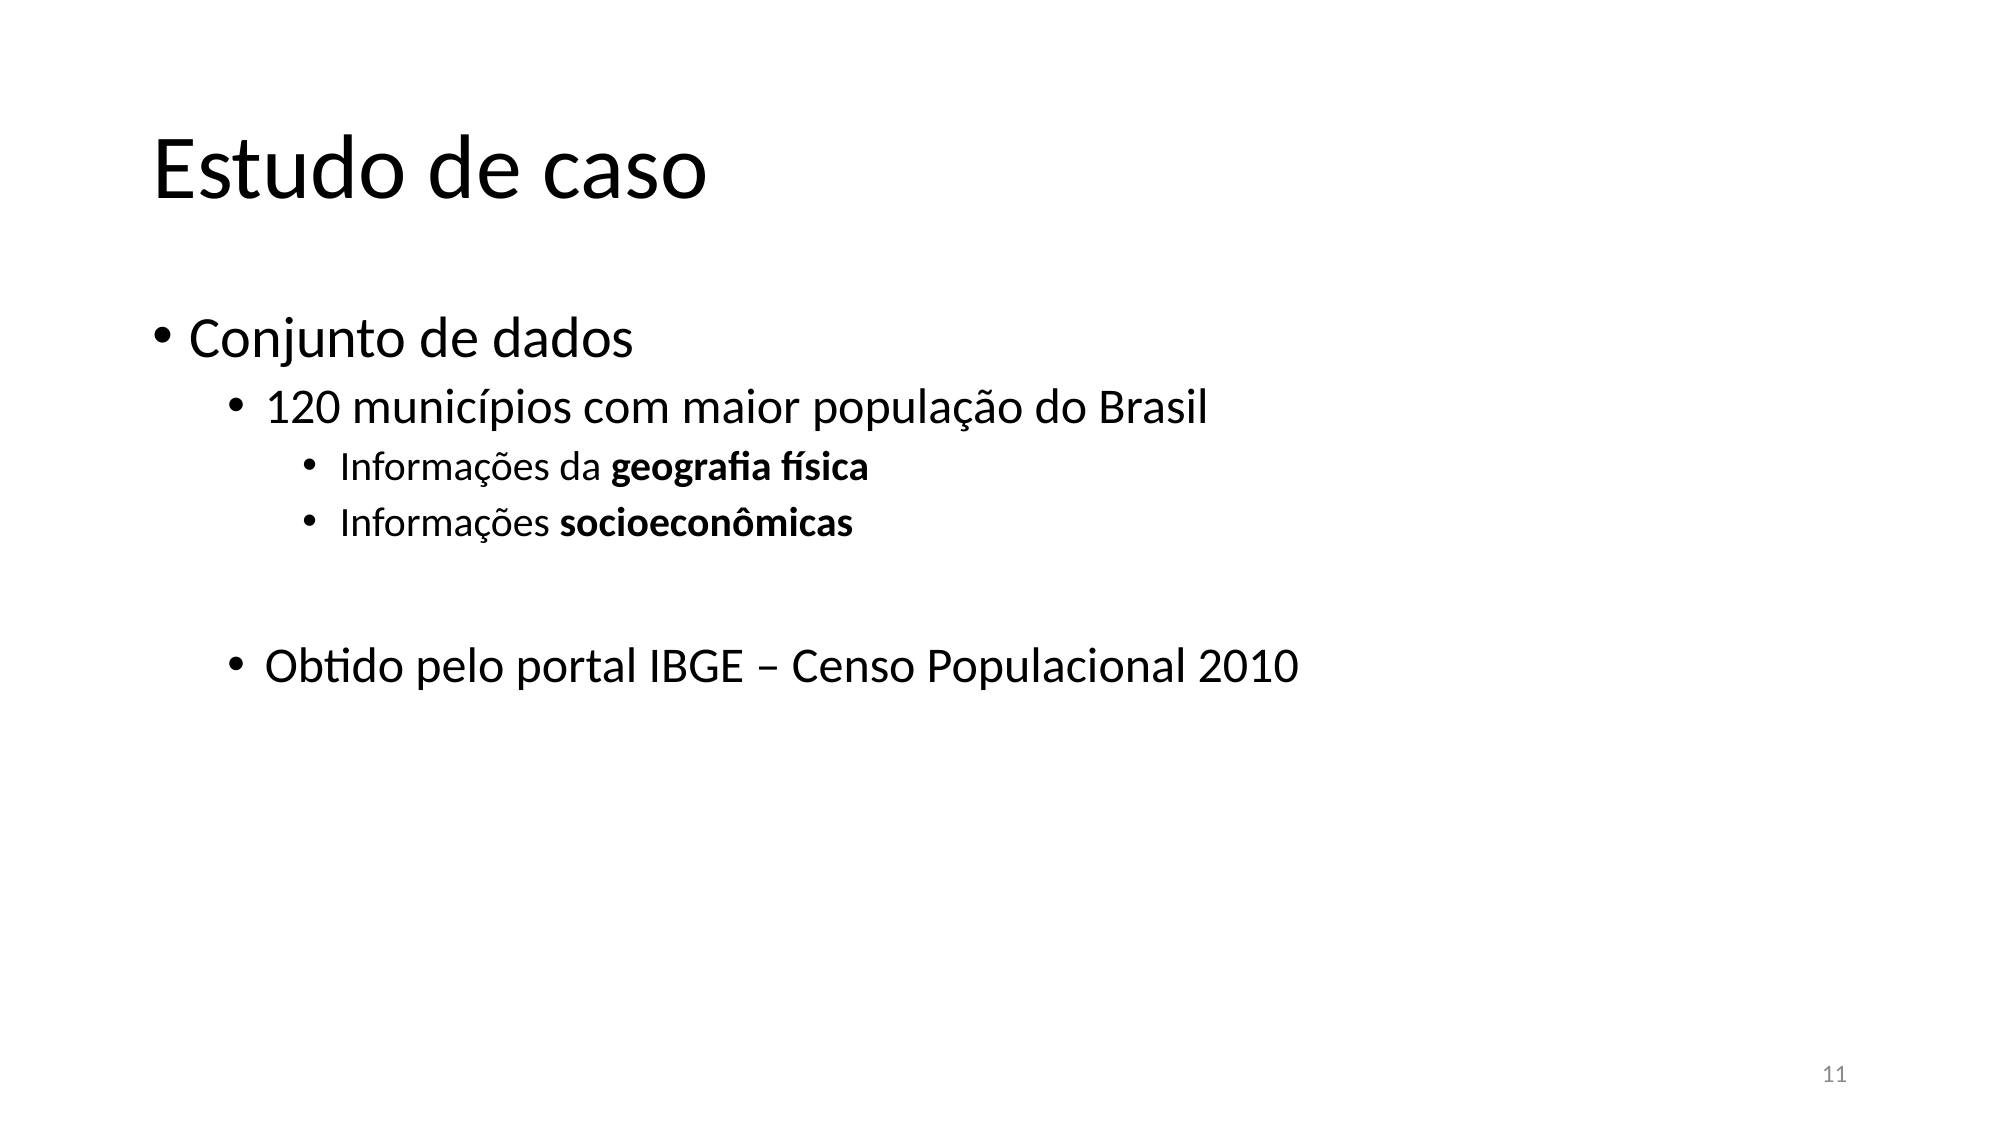

# Estudo de caso
Conjunto de dados
120 municípios com maior população do Brasil
Informações da geografia física
Informações socioeconômicas

Obtido pelo portal IBGE – Censo Populacional 2010

11